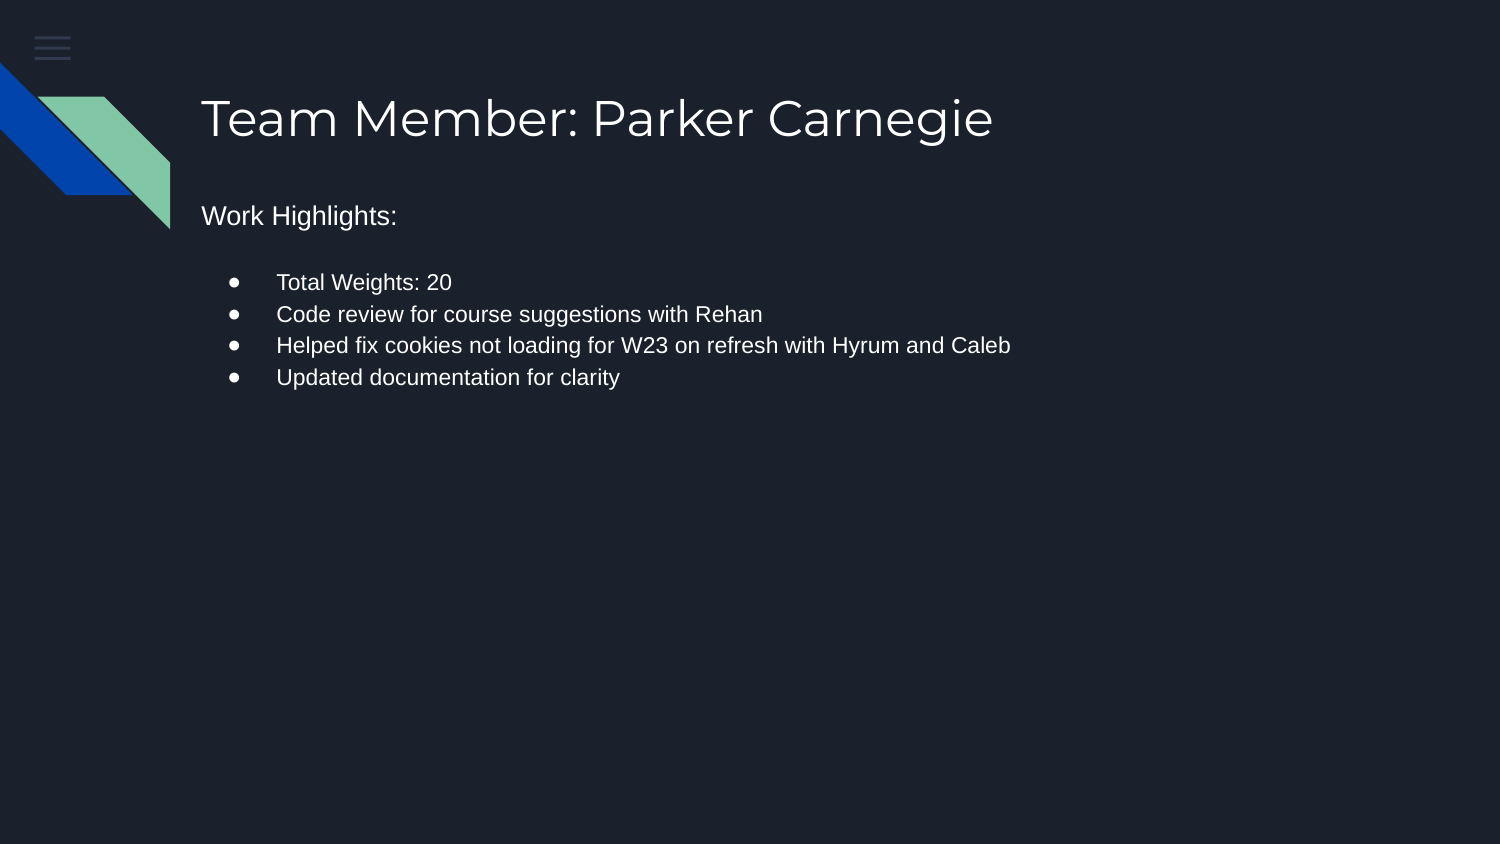

# Team Member: Parker Carnegie

Work Highlights:
Total Weights: 20
Code review for course suggestions with Rehan
Helped fix cookies not loading for W23 on refresh with Hyrum and Caleb
Updated documentation for clarity